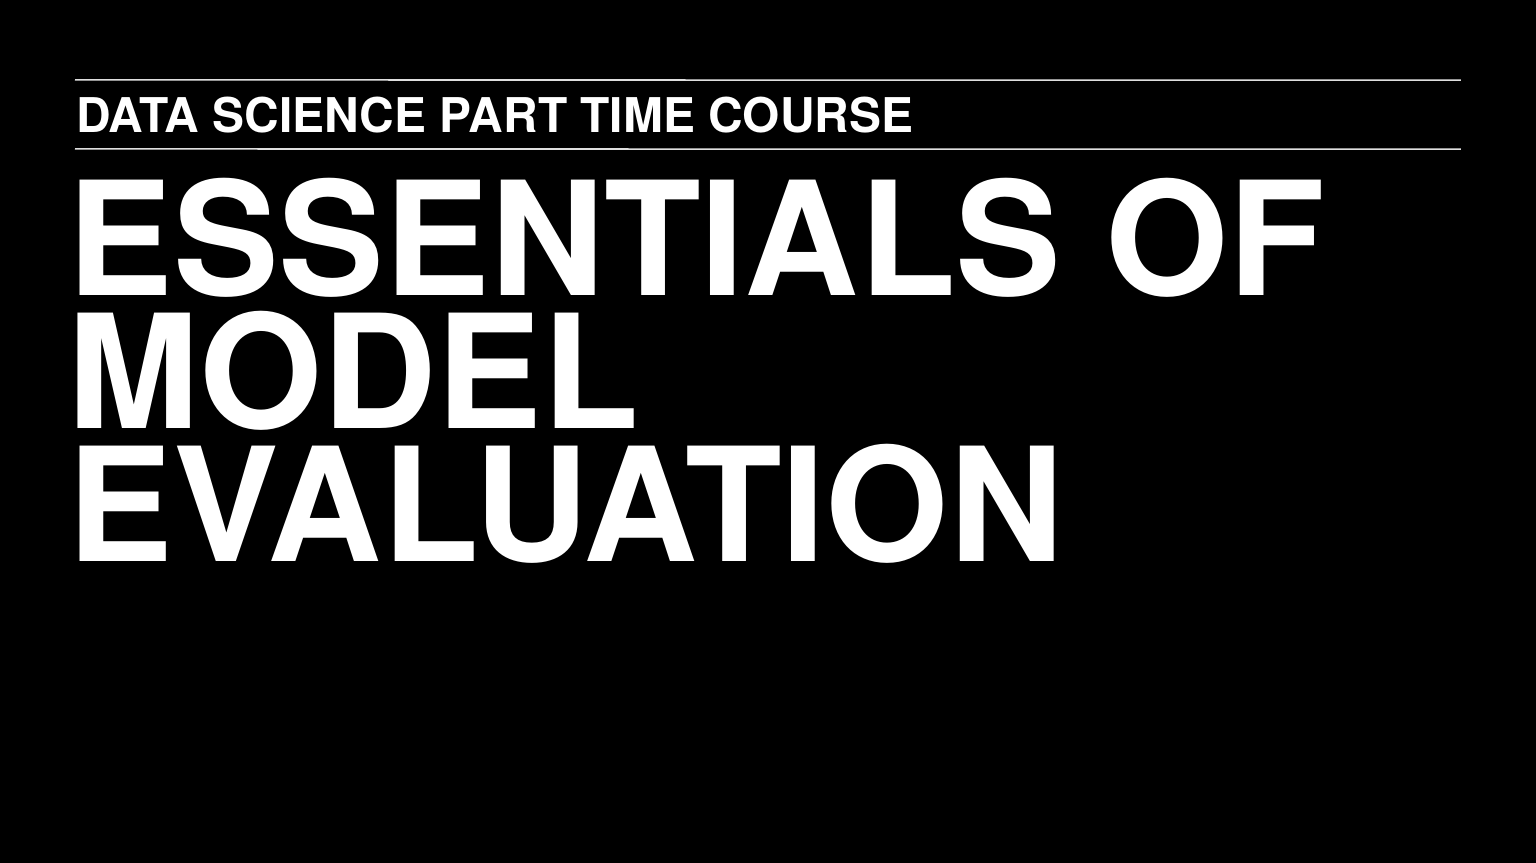

DATA SCIENCE PART TIME COURSE

ESSENTIALS OF MODEL EVALUATION